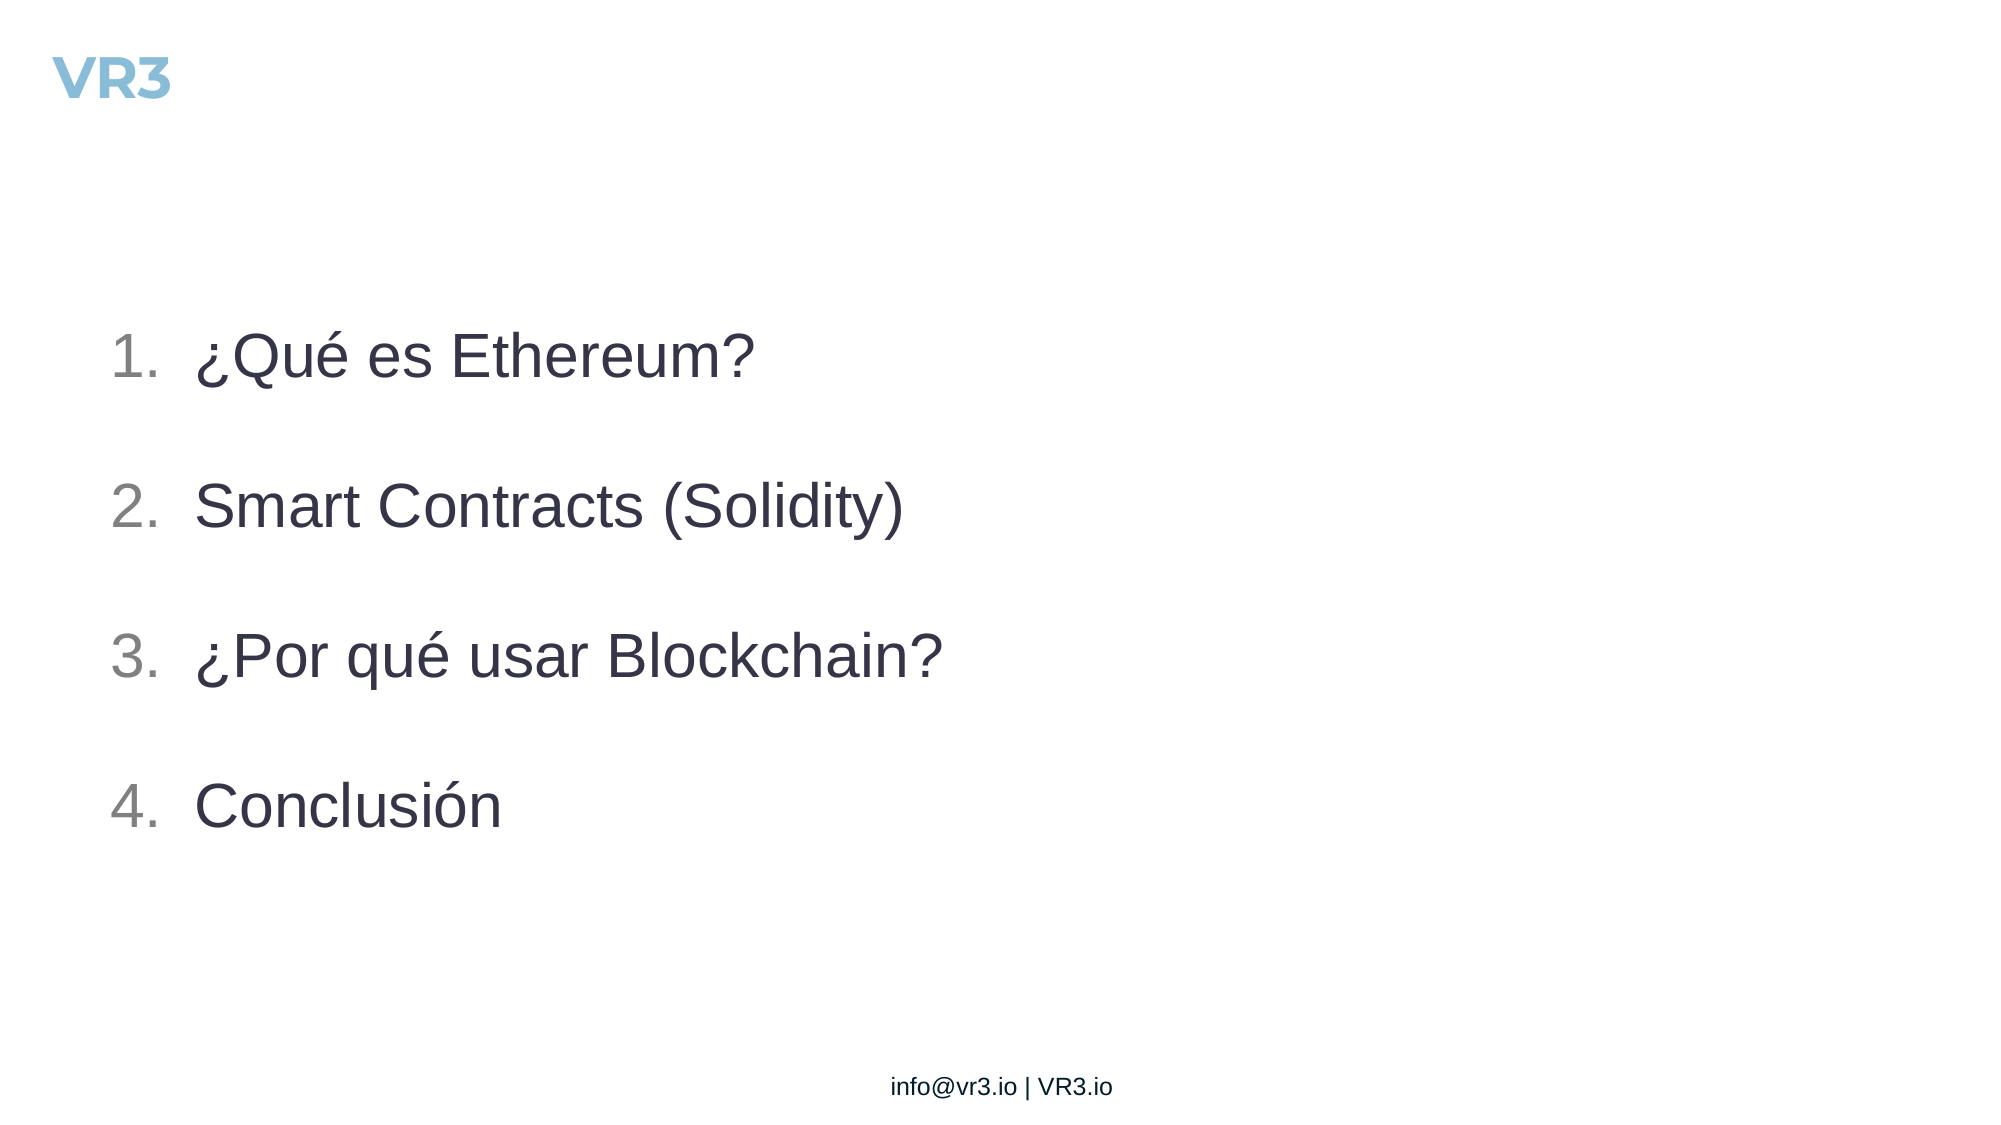

¿Qué es Ethereum?

Smart Contracts (Solidity)

¿Por qué usar Blockchain?
Conclusión